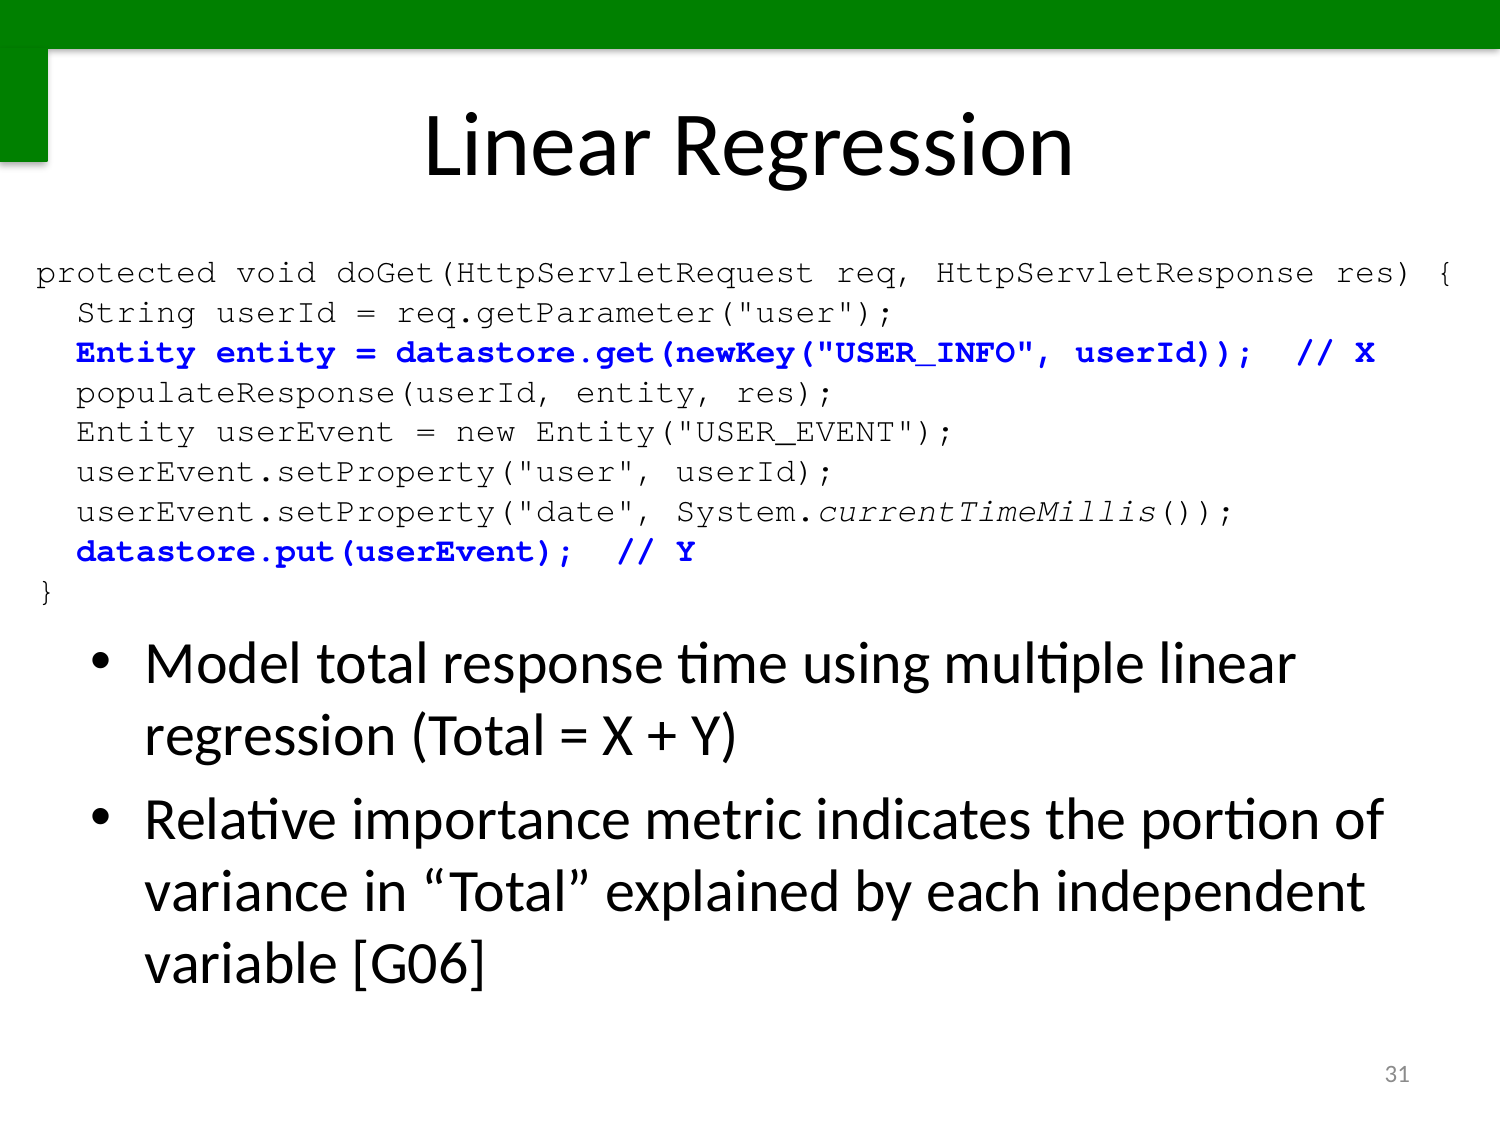

# Linear Regression
protected void doGet(HttpServletRequest req, HttpServletResponse res) {
  String userId = req.getParameter("user");
  Entity entity = datastore.get(newKey("USER_INFO", userId));  // X
  populateResponse(userId, entity, res);
  Entity userEvent = new Entity("USER_EVENT");
  userEvent.setProperty("user", userId);
  userEvent.setProperty("date", System.currentTimeMillis());
  datastore.put(userEvent);  // Y
}

Model total response time using multiple linear regression (Total = X + Y)
Relative importance metric indicates the portion of variance in “Total” explained by each independent variable [G06]
31